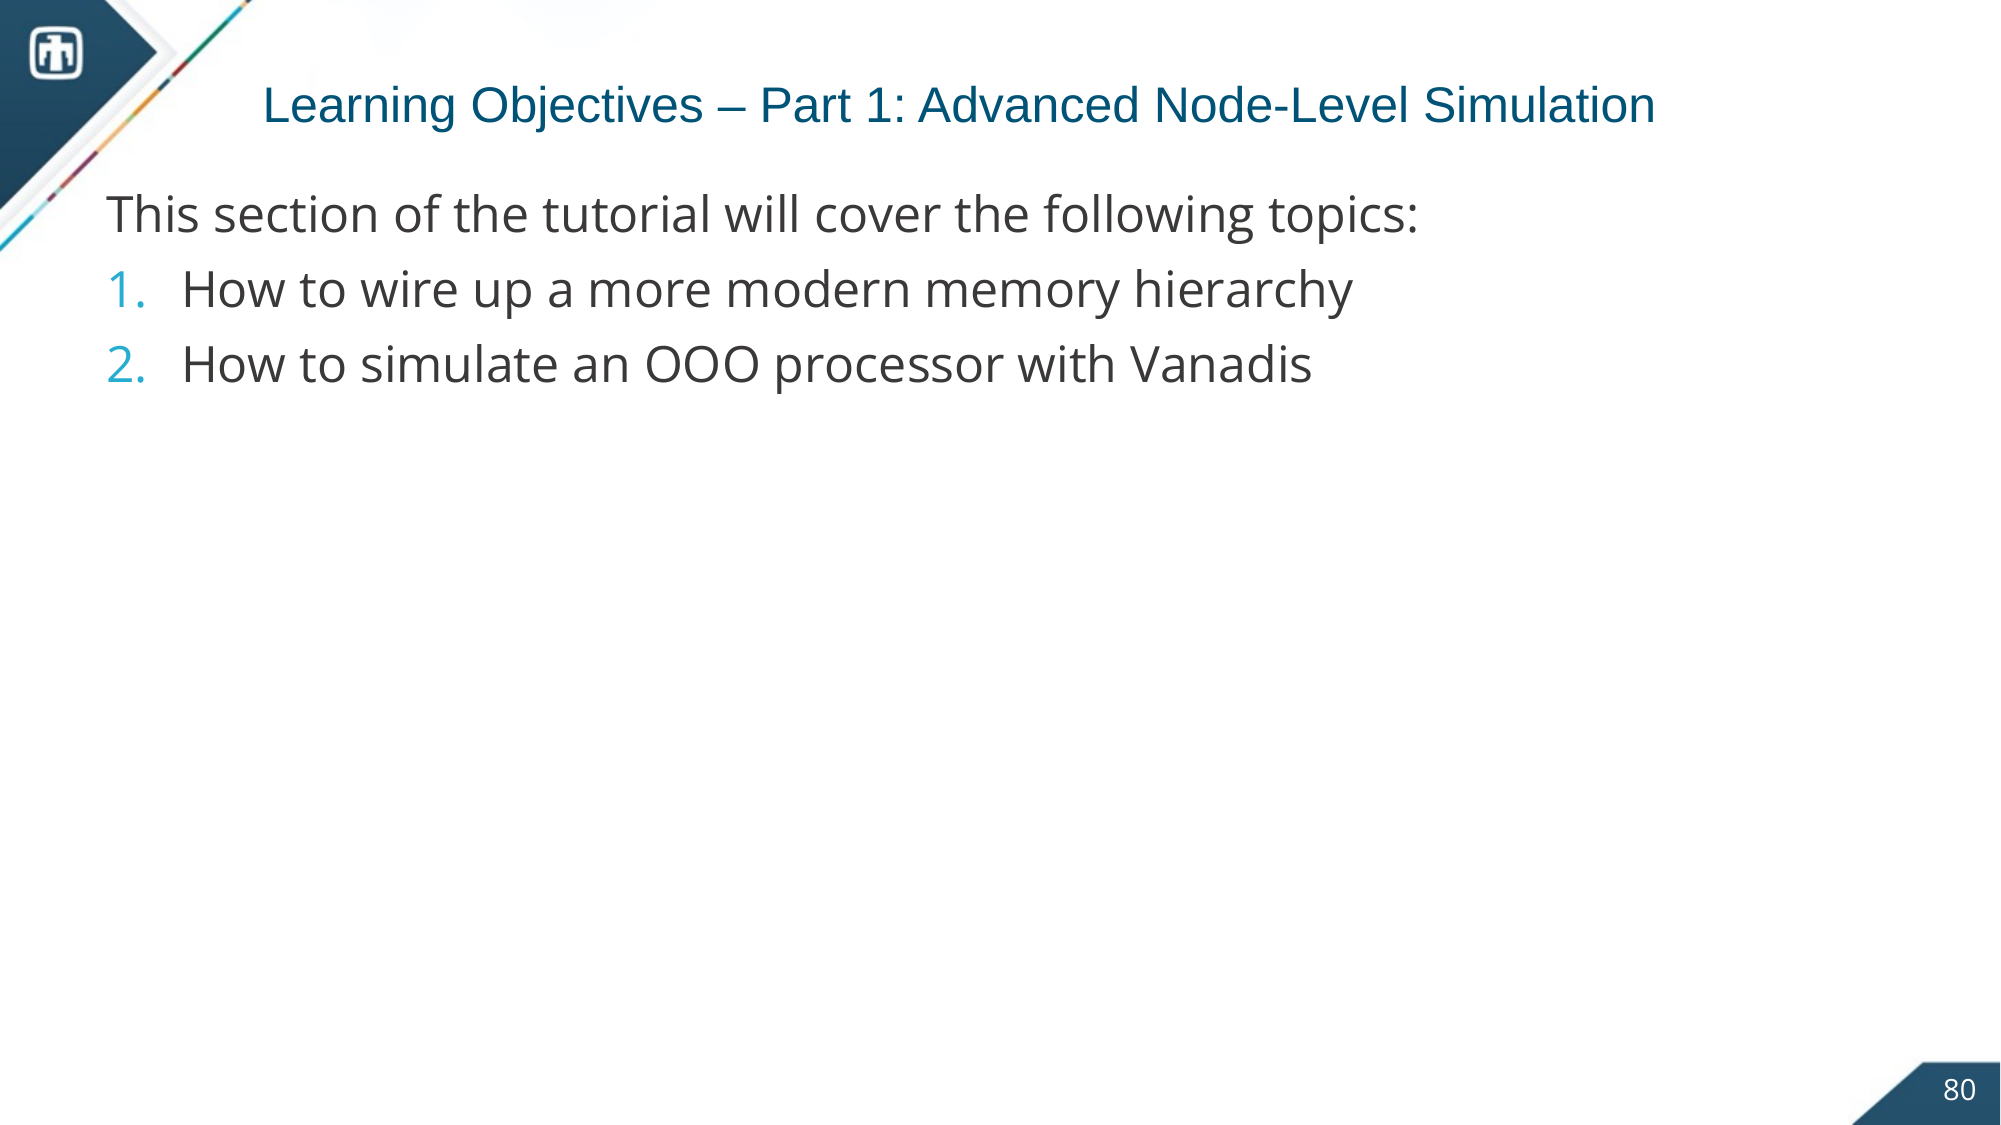

# Learning Objectives – Part 1: Advanced Node-Level Simulation
This section of the tutorial will cover the following topics:
How to wire up a more modern memory hierarchy
How to simulate an OOO processor with Vanadis
80